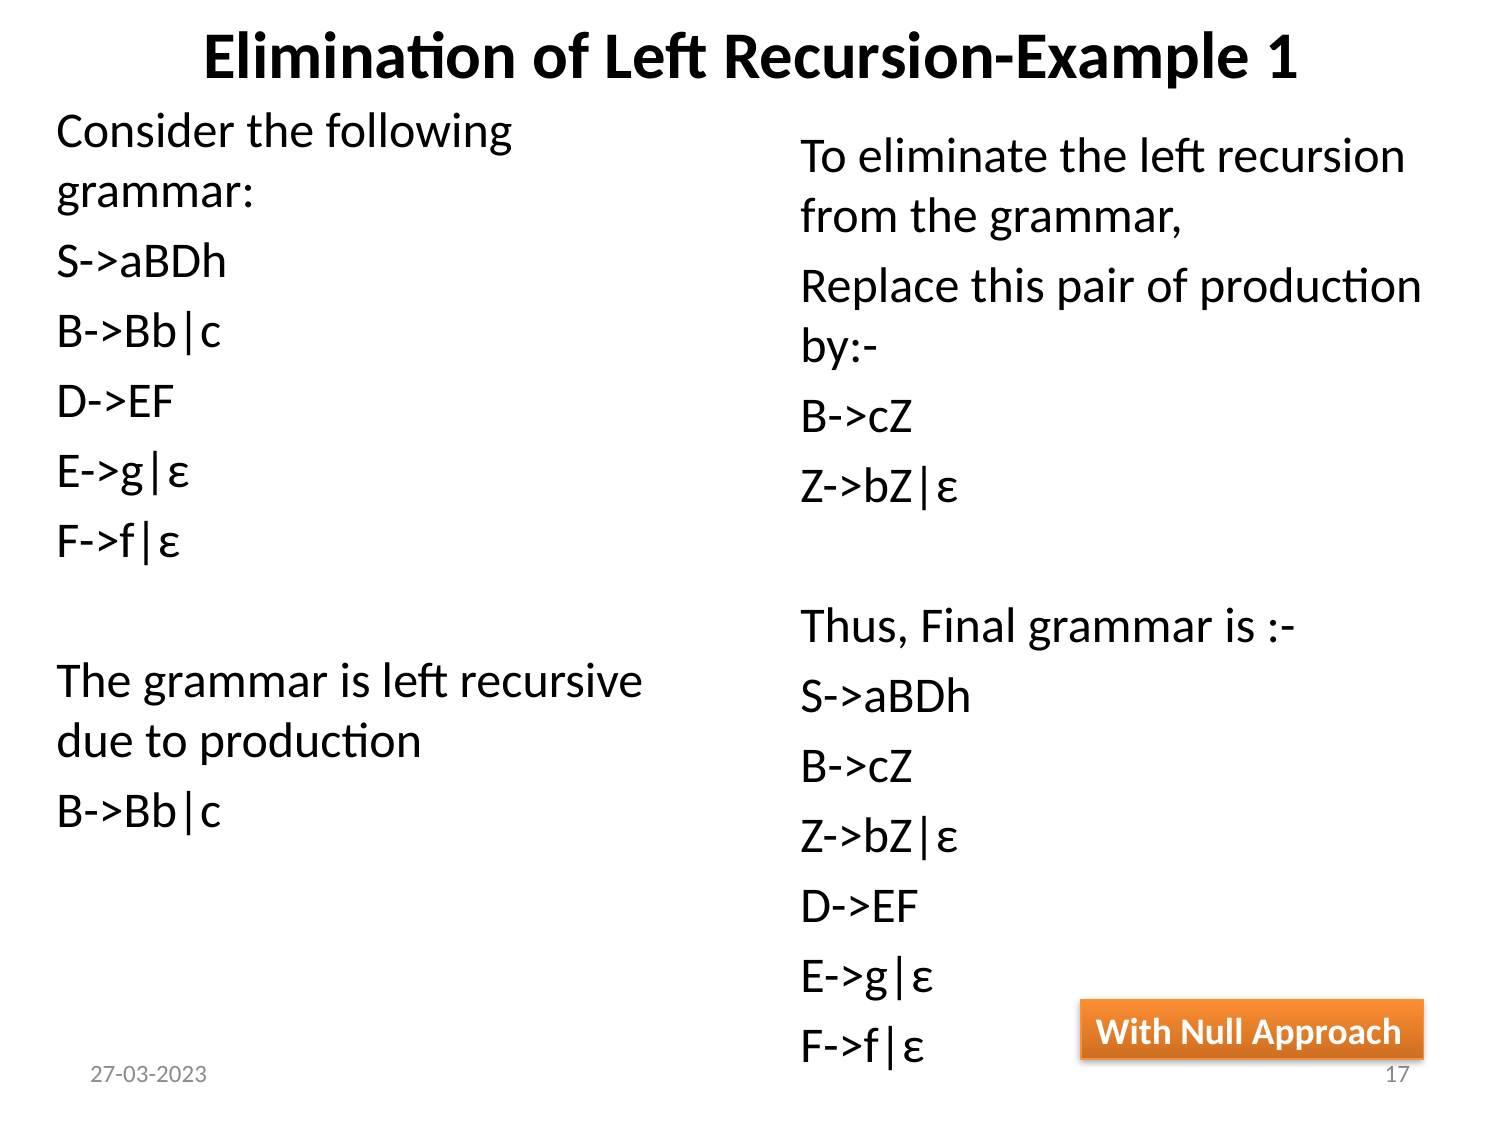

# Elimination of Left Recursion-Example 1
Consider the following grammar:
S->aBDh
B->Bb|c
D->EF
E->g|ε
F->f|ε

The grammar is left recursive due to production
B->Bb|c
To eliminate the left recursion from the grammar,
Replace this pair of production by:-
B->cZ
Z->bZ|ε

Thus, Final grammar is :-
S->aBDh
B->cZ
Z->bZ|ε
D->EF
E->g|ε
F->f|ε

With Null Approach
27-03-2023
17